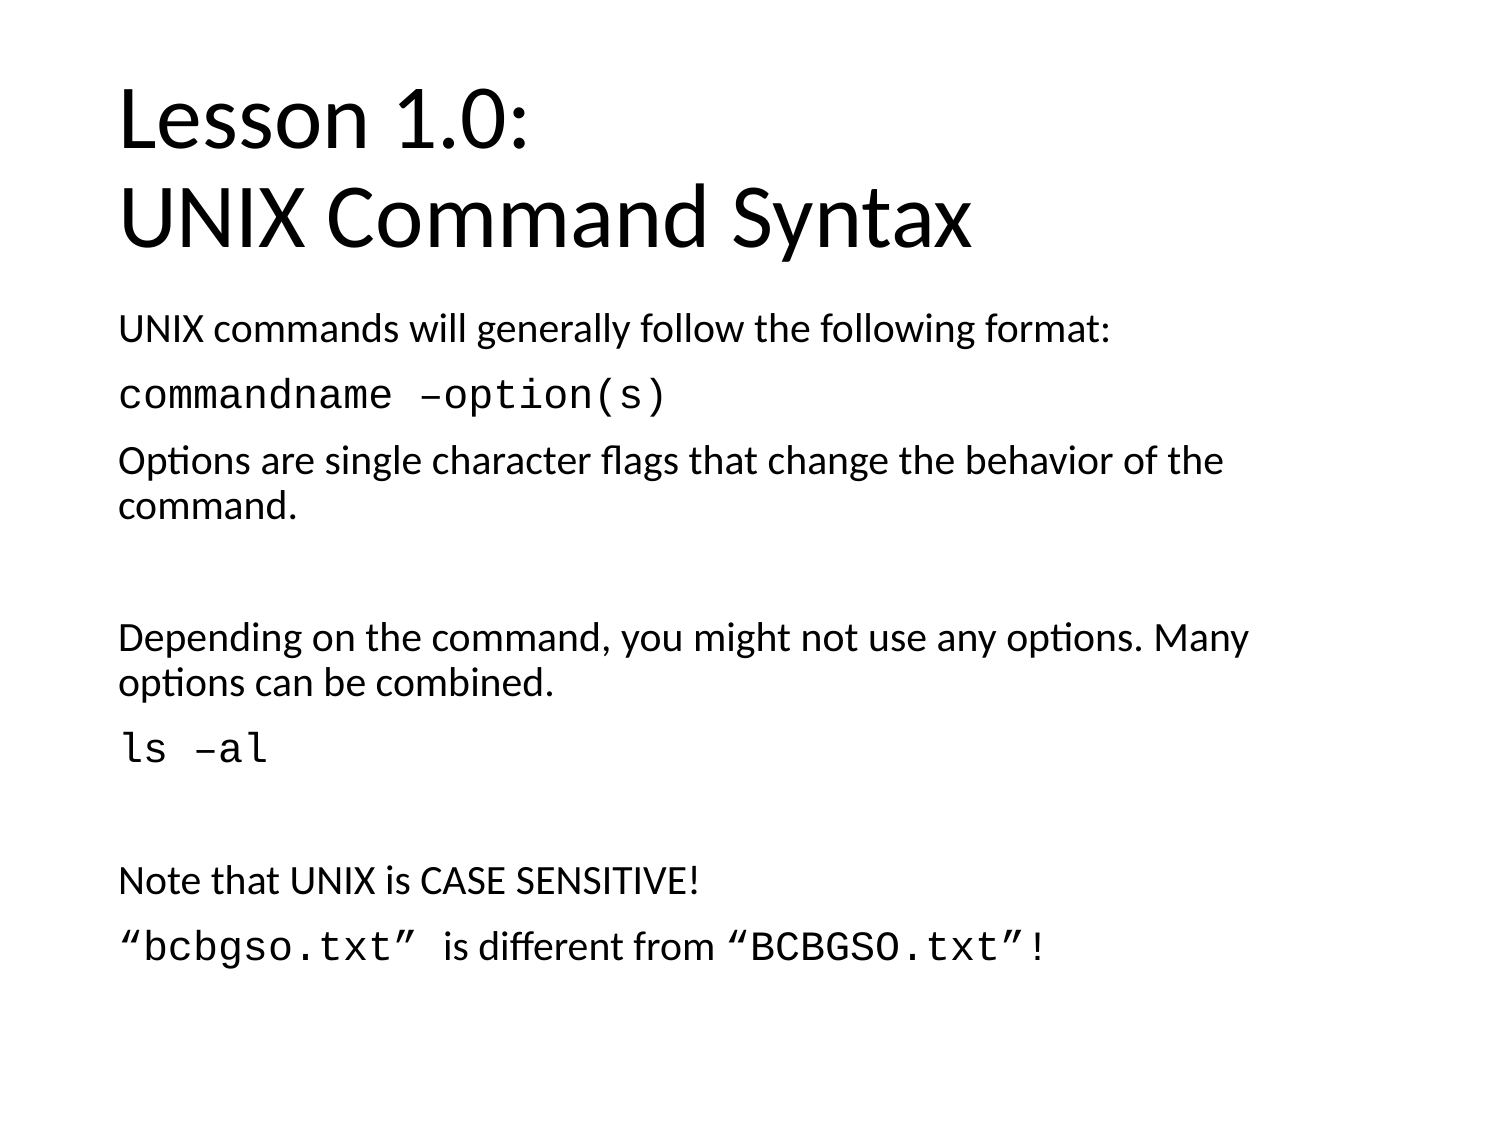

# Lesson 1.0: UNIX Command Syntax
UNIX commands will generally follow the following format:
commandname –option(s)
Options are single character flags that change the behavior of the command.

Depending on the command, you might not use any options. Many options can be combined.
ls –al

Note that UNIX is CASE SENSITIVE!
“bcbgso.txt” is different from “BCBGSO.txt”!